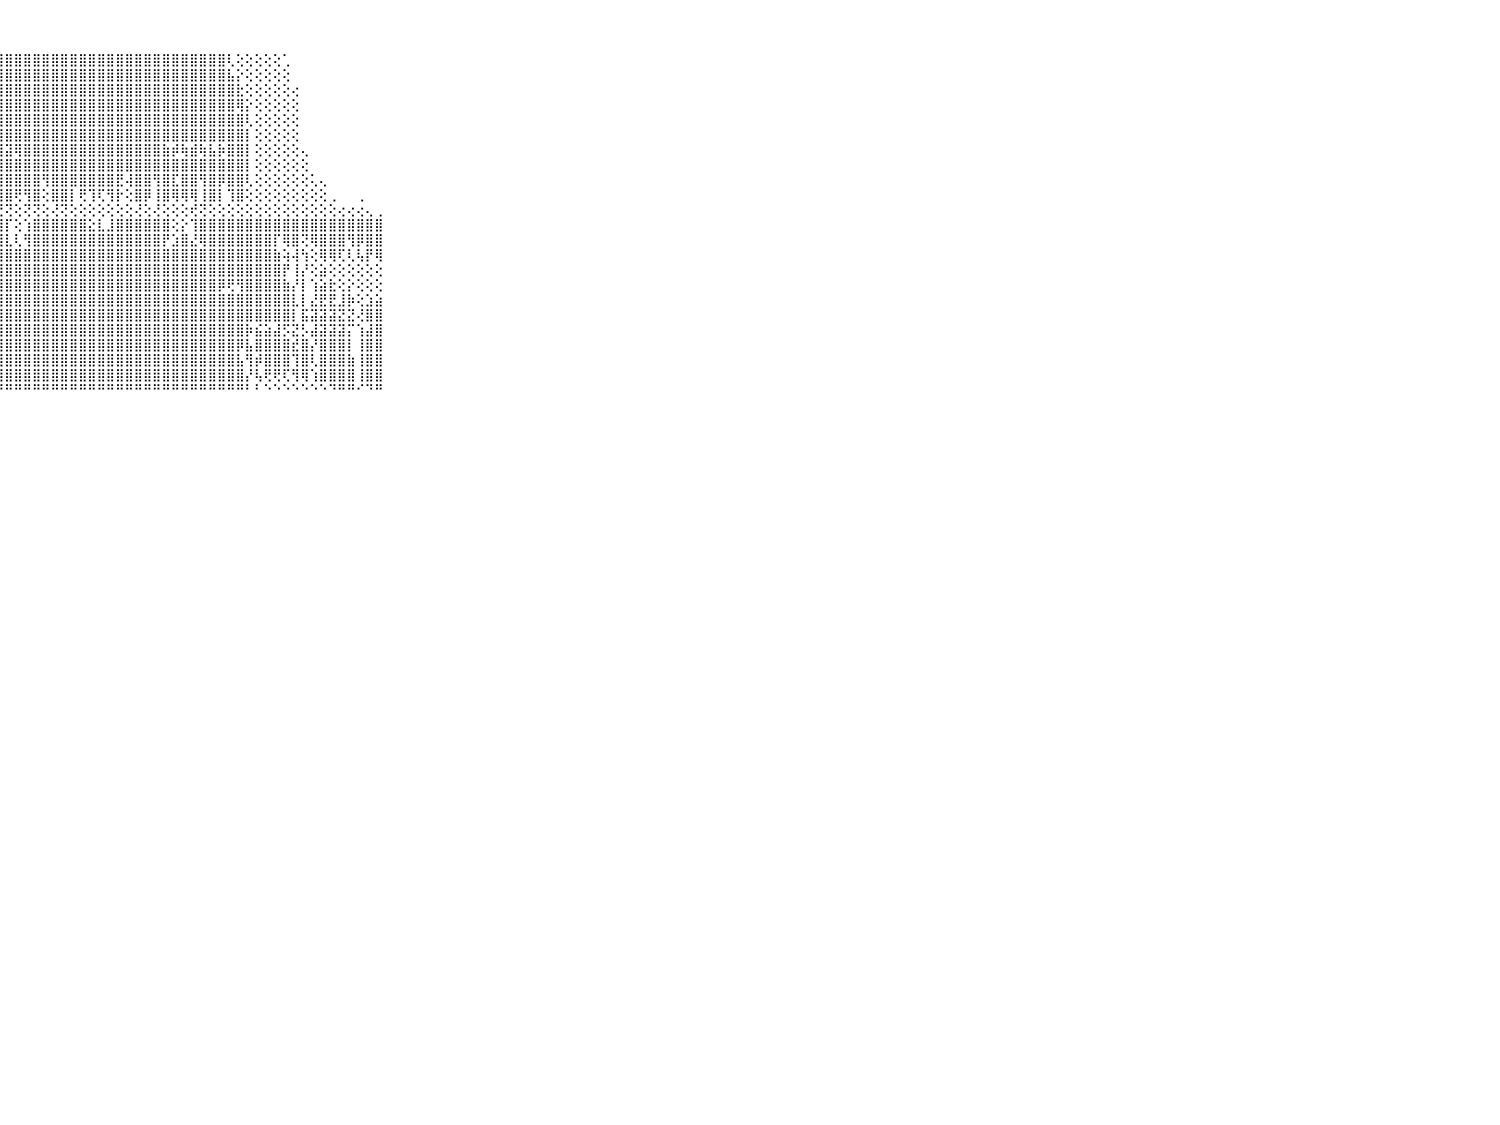

⠀⠀⠀⠀⠀⠀⠀⠀⠀⠀⠀⠀⠀⢕⢕⢕⢕⢕⢕⢕⣸⣯⣿⣿⣿⣿⣿⣿⣿⣿⣿⣿⣿⣿⣿⣿⣿⣿⣿⣿⣿⣿⣿⣿⣿⣿⣿⣿⣿⣿⣿⣿⢇⢕⢕⢕⢕⢕⢁⠀⠀⠀⠀⠀⠀⠀⠀⠀⠀⠀⠀⠀⠀⠀⠀⠀⠀⠀⠀⠀⠀
⠀⠀⠀⠀⠀⠀⠀⠀⠀⠀⠀⠀⠀⢕⢕⢕⢕⢕⢕⣵⣿⣿⣿⣿⣿⣽⣿⣿⣿⣿⣿⣿⣿⣿⣿⣿⣿⣿⣿⣿⣿⣿⣿⣿⣿⣿⣿⣿⣿⣿⣿⣿⣧⡕⢕⢕⢕⢕⢕⠀⠀⠀⠀⠀⠀⠀⠀⠀⠀⠀⠀⠀⠀⠀⠀⠀⠀⠀⠀⠀⠀
⠀⠀⠀⠀⠀⠀⠀⠀⠀⠀⠀⠀⢔⢕⢕⢕⢕⢕⢱⣿⣿⣵⣿⣿⣿⣿⣿⣿⣿⣿⣿⣿⣿⣿⣿⣿⣿⣿⣿⣿⣿⣿⣿⣿⣿⣿⣿⣿⣿⣿⣿⣿⣿⣗⢕⢕⢕⢕⢕⢔⠀⠀⠀⠀⠀⠀⠀⠀⠀⠀⠀⠀⠀⠀⠀⠀⠀⠀⠀⠀⠀
⠀⠀⠀⠀⠀⠀⠀⠀⠀⠀⠀⠀⢔⢕⢕⢕⢕⢕⢱⣿⣿⣿⣿⣿⣿⣿⣿⣿⣿⣿⣿⣿⣿⣿⣿⣿⣿⣿⣿⣿⣿⣿⣿⣿⣿⣿⣿⣿⣿⣿⣿⣿⣿⢿⡕⢕⢕⢕⢕⢕⠀⠀⠀⠀⠀⠀⠀⠀⠀⠀⠀⠀⠀⠀⠀⠀⠀⠀⠀⠀⠀
⠀⠀⠀⠀⠀⠀⠀⠀⠀⠀⠀⠀⢕⢕⢕⢕⢕⢕⢜⣽⣿⣿⣿⣿⣿⣿⣿⣿⣿⣿⣿⣿⣿⣿⣿⣿⣿⣿⣿⣿⣿⣿⣿⣿⣿⣿⣿⣿⣿⣿⣿⣿⣿⣿⢇⢕⢕⢕⢕⢕⠀⠀⠀⠀⠀⠀⠀⠀⠀⠀⠀⠀⠀⠀⠀⠀⠀⠀⠀⠀⠀
⠀⠀⠀⠀⠀⠀⠀⠀⠀⠀⠀⠀⢕⢕⢕⢕⢕⢕⢸⣿⣿⡿⢿⢿⣿⣿⣿⣿⣿⣿⣿⣿⣿⣿⣿⣿⣿⣿⣿⣿⣿⣿⣿⣿⣿⣿⣿⣿⣿⣿⣿⣿⣿⣿⡇⢕⢕⢕⢕⢕⠀⠀⠀⠀⠀⠀⠀⠀⠀⠀⠀⠀⠀⠀⠀⠀⠀⠀⠀⠀⠀
⠀⠀⠀⠀⠀⠀⠀⠀⠀⠀⠀⠀⢕⢕⢕⢕⢕⢕⢸⣿⣿⢟⣽⡟⢟⣿⢿⣻⣽⢿⣿⣿⣿⣿⣿⣿⣿⣿⣿⣿⣿⣿⣿⣿⣿⣷⡾⢷⣾⢷⣧⡷⣿⣿⡇⢕⢕⢕⢕⢕⢄⠀⠀⠀⠀⠀⠀⠀⠀⠀⠀⠀⠀⠀⠀⠀⠀⠀⠀⠀⠀
⠀⠀⠀⠀⠀⠀⠀⠀⠀⠀⠀⢕⢕⢕⢕⢕⢕⢕⢸⣿⣿⣿⣿⣿⣿⣿⣿⣿⣿⣿⣿⣿⣿⣿⣿⣿⣿⣿⣿⣿⣿⣿⣿⣿⣿⣿⣿⣿⣿⣿⣿⣿⣿⣿⡇⢕⢕⢕⢕⢕⢕⠀⠀⠀⠀⠀⠀⠀⠀⠀⠀⠀⠀⠀⠀⠀⠀⠀⠀⠀⠀
⠀⠀⠀⠀⠀⠀⠀⠀⠀⠀⠀⢕⢕⢕⢕⢕⢕⢕⢜⣿⣿⢻⣿⣿⢻⣿⡿⣿⣿⣿⣿⣿⢻⣿⣿⣿⣿⣿⣿⣿⣟⢼⣿⣿⢻⣿⣏⣿⣿⢻⣿⡿⣿⣿⢇⢕⢕⢕⢕⢕⢕⢅⢄⠀⠀⠀⠀⠀⠀⠀⠀⠀⠀⠀⠀⠀⠀⠀⠀⠀⠀
⠀⠀⠀⠀⠀⠀⠀⠀⠀⠀⠀⢕⢕⢕⡕⢕⢕⢕⢕⢿⢏⢜⡿⣿⢱⣿⡟⣿⣿⢟⢻⣿⢕⣿⣿⡇⢟⢹⢏⢻⡗⢕⣿⡿⢸⣿⢿⢿⢿⢸⣿⡇⢹⣿⢕⢕⢕⢕⢕⢕⢕⢕⢕⢀⠀⠀⢀⠀⠀⠀⠀⠀⠀⠀⠀⠀⠀⠀⠀⠀⠀
⠀⠀⠀⠀⠀⠀⠀⠀⠀⠀⠀⢑⢕⢜⢕⢗⢕⢕⢕⢕⢕⢕⢕⢜⢕⢜⢕⢝⢝⢕⢝⢝⢕⢜⢝⢕⢕⢕⢕⢕⢕⢕⢜⢕⢜⢕⢕⢕⢞⢝⢕⢕⢕⢕⢕⢕⢕⢕⢕⢕⢕⢕⢕⢕⢔⢔⢔⢄⢀⠀⠀⠀⠀⠀⠀⠀⠀⠀⠀⠀⠀
⠀⠀⠀⠀⠀⠀⠀⠀⠀⠀⠀⣿⣿⣿⣿⣿⣿⣿⣿⣿⣿⣿⣿⣿⣿⣿⣿⣿⡏⢕⢱⣿⣿⣿⣿⣿⣿⣕⣇⣸⣿⣿⣿⣿⣿⣿⢕⡕⢹⣿⣿⣿⣿⣿⣿⣿⣿⣿⣿⣿⣿⣿⣿⣿⣿⣿⣿⣿⣿⠀⠀⠀⠀⠀⠀⠀⠀⠀⠀⠀⠀
⠀⠀⠀⠀⠀⠀⠀⠀⠀⠀⠀⣿⣿⣿⣿⣿⣿⣿⣿⣿⣿⣿⣿⣿⡿⣿⣿⣿⣇⢇⢻⣿⣿⣿⣿⣿⣿⣿⣿⣿⣿⣿⣿⣿⣿⡟⣱⣿⣜⢿⣿⣿⣿⣿⣿⣿⣿⡏⢿⣿⢝⢿⣿⣿⣿⢻⡿⣿⣿⠀⠀⠀⠀⠀⠀⠀⠀⠀⠀⠀⠀
⠀⠀⠀⠀⠀⠀⠀⠀⠀⠀⠀⡏⣟⣝⢹⣿⣿⣿⣿⣿⣿⣿⣿⣿⣷⣿⣿⣿⣿⣿⣿⣿⣿⣿⣿⣿⣿⣿⣿⣿⣿⣿⣿⣿⣿⣿⣿⣿⣿⣿⣿⣿⣿⣿⣿⣿⣿⣷⢵⢼⢳⢕⢿⢿⢏⢇⢧⡟⢿⠀⠀⠀⠀⠀⠀⠀⠀⠀⠀⠀⠀
⠀⠀⠀⠀⠀⠀⠀⠀⠀⠀⠀⢝⣿⣿⢺⣿⣿⣿⣿⣿⣿⣿⣿⡏⣿⣿⣿⣿⣿⣿⣿⣿⣿⣿⣿⣿⣿⣿⣿⣿⣿⣿⣿⣿⣿⣿⣿⣿⣿⣿⣿⣿⣿⣿⣿⣿⣿⣿⡟⢸⡜⢕⣵⢕⢕⢕⢕⢕⢕⠀⠀⠀⠀⠀⠀⠀⠀⠀⠀⠀⠀
⠀⠀⠀⠀⠀⠀⠀⠀⠀⠀⠀⢱⡿⢿⢸⣿⣿⣿⣿⣿⢧⣾⣿⣿⣿⣿⣿⣿⣿⣿⣿⣿⣿⣿⣿⣿⣿⣿⣿⣿⣿⣿⣿⣿⣿⣿⣿⣿⣿⣿⣿⡿⢟⢻⣿⣿⣿⣿⣷⡜⡇⢱⣵⣗⢕⡕⢕⢕⢕⠀⠀⠀⠀⠀⠀⠀⠀⠀⠀⠀⠀
⠀⠀⠀⠀⠀⠀⠀⠀⠀⠀⠀⣜⣟⣏⣼⣿⣿⣿⣿⣿⣼⣿⣿⣿⣿⣿⣿⣿⣿⣿⣿⣿⣿⣿⣿⣿⣿⣿⣿⣿⣿⣿⣿⣿⣿⣿⣿⣿⣿⣿⣿⣿⣿⣿⣿⣿⣿⣿⣿⣇⡇⣜⣟⣟⣸⡷⢕⣱⣵⠀⠀⠀⠀⠀⠀⠀⠀⠀⠀⠀⠀
⠀⠀⠀⠀⠀⠀⠀⠀⠀⠀⠀⣷⣿⣿⣿⣿⣿⣿⣿⣿⣿⣿⣿⣿⣿⣿⣿⣿⣿⣿⣿⣿⣿⣿⣿⣿⣿⣿⣿⣿⣿⣿⣿⣿⣿⣿⣿⣿⣿⣿⣿⣿⣿⣿⣿⣿⣿⣿⣿⡇⣯⣽⣽⣽⣝⣝⢜⣿⣿⠀⠀⠀⠀⠀⠀⠀⠀⠀⠀⠀⠀
⠀⠀⠀⠀⠀⠀⠀⠀⠀⠀⠀⣿⣿⣿⣿⣿⣿⣿⣿⣿⣿⣿⣿⣿⣿⣿⣏⣿⣿⣿⣿⣿⣿⣿⣿⣿⣿⣿⣿⣿⣿⣿⣿⣿⣿⣿⣿⣿⣿⣿⣿⣿⣿⣿⡷⣮⣵⣼⡫⣝⡣⣼⣽⣽⣽⡍⢱⣼⣿⠀⠀⠀⠀⠀⠀⠀⠀⠀⠀⠀⠀
⠀⠀⠀⠀⠀⠀⠀⠀⠀⠀⠀⣿⣿⣿⣿⣿⣿⣿⣿⣿⢻⢜⣿⣝⣿⣿⣷⣿⣿⣿⣿⣿⣿⣿⣿⣿⣿⣿⣿⣿⣿⣿⣿⣿⣿⣿⣿⣿⣿⣿⣿⣿⣿⡿⣧⣿⣿⣿⣿⣞⣿⡜⣿⣿⣿⡇⢸⣿⣿⠀⠀⠀⠀⠀⠀⠀⠀⠀⠀⠀⠀
⠀⠀⠀⠀⠀⠀⠀⠀⠀⠀⠀⢕⢕⢜⢽⣿⣿⣿⣿⣧⡕⣼⣿⣼⣿⣿⣿⣿⣿⣿⣿⣿⣿⣿⣿⣿⣿⣿⣿⣿⣿⣿⣿⣿⣿⣿⣿⣿⣿⣿⣿⣿⣿⣧⢻⡾⣿⣿⣿⢹⣿⢇⣿⣿⣿⣷⢸⣿⣿⠀⠀⠀⠀⠀⠀⠀⠀⠀⠀⠀⠀
⠀⠀⠀⠀⠀⠀⠀⠀⠀⠀⠀⣱⢕⢕⣿⣿⣿⣿⣿⣿⣿⣿⣿⣿⣿⣿⣿⣿⣿⣿⣿⣿⣿⣿⣿⣿⣿⣿⣿⣿⣿⣿⣿⣿⣿⣿⣿⣿⣿⣿⣿⣿⣿⣿⡜⢧⢟⢟⢏⢻⢿⢱⣿⣿⣿⣿⢸⣿⣿⠀⠀⠀⠀⠀⠀⠀⠀⠀⠀⠀⠀
⠀⠀⠀⠀⠀⠀⠀⠀⠀⠀⠀⠙⠑⠃⠛⠛⠛⠛⠛⠛⠛⠛⠛⠛⠛⠛⠛⠛⠛⠛⠛⠛⠛⠛⠛⠛⠛⠛⠛⠛⠛⠛⠛⠛⠛⠛⠛⠛⠛⠛⠛⠛⠛⠛⠃⠃⠑⠑⠑⠑⠑⠑⠑⠙⠛⠛⠊⠙⠛⠀⠀⠀⠀⠀⠀⠀⠀⠀⠀⠀⠀